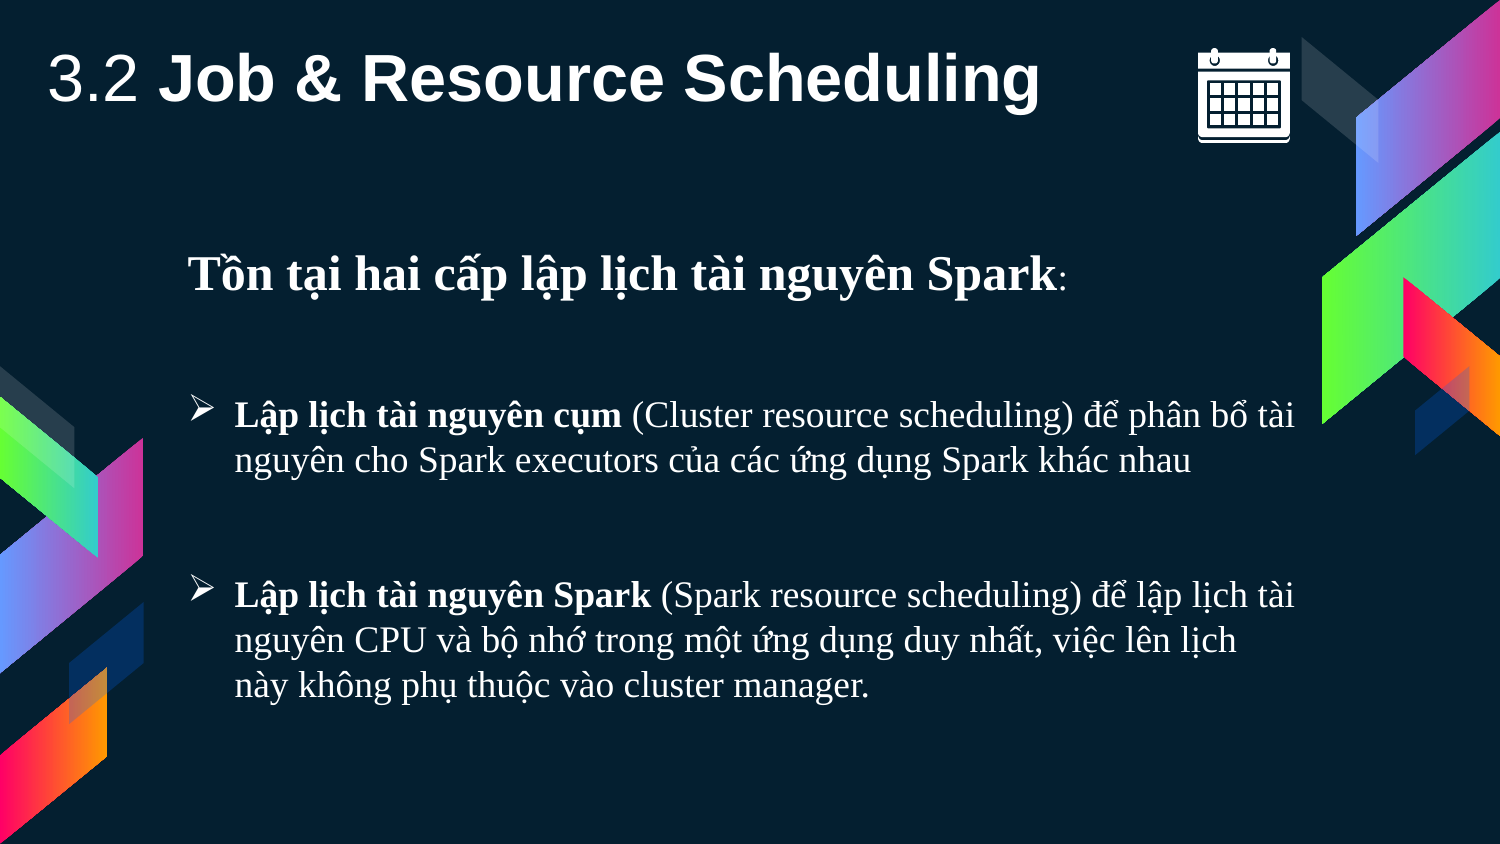

3.2 Job & Resource Scheduling

Tồn tại hai cấp lập lịch tài nguyên Spark:

Lập lịch tài nguyên cụm (Cluster resource scheduling) để phân bổ tài nguyên cho Spark executors của các ứng dụng Spark khác nhau

Lập lịch tài nguyên Spark (Spark resource scheduling) để lập lịch tài nguyên CPU và bộ nhớ trong một ứng dụng duy nhất, việc lên lịch này không phụ thuộc vào cluster manager.